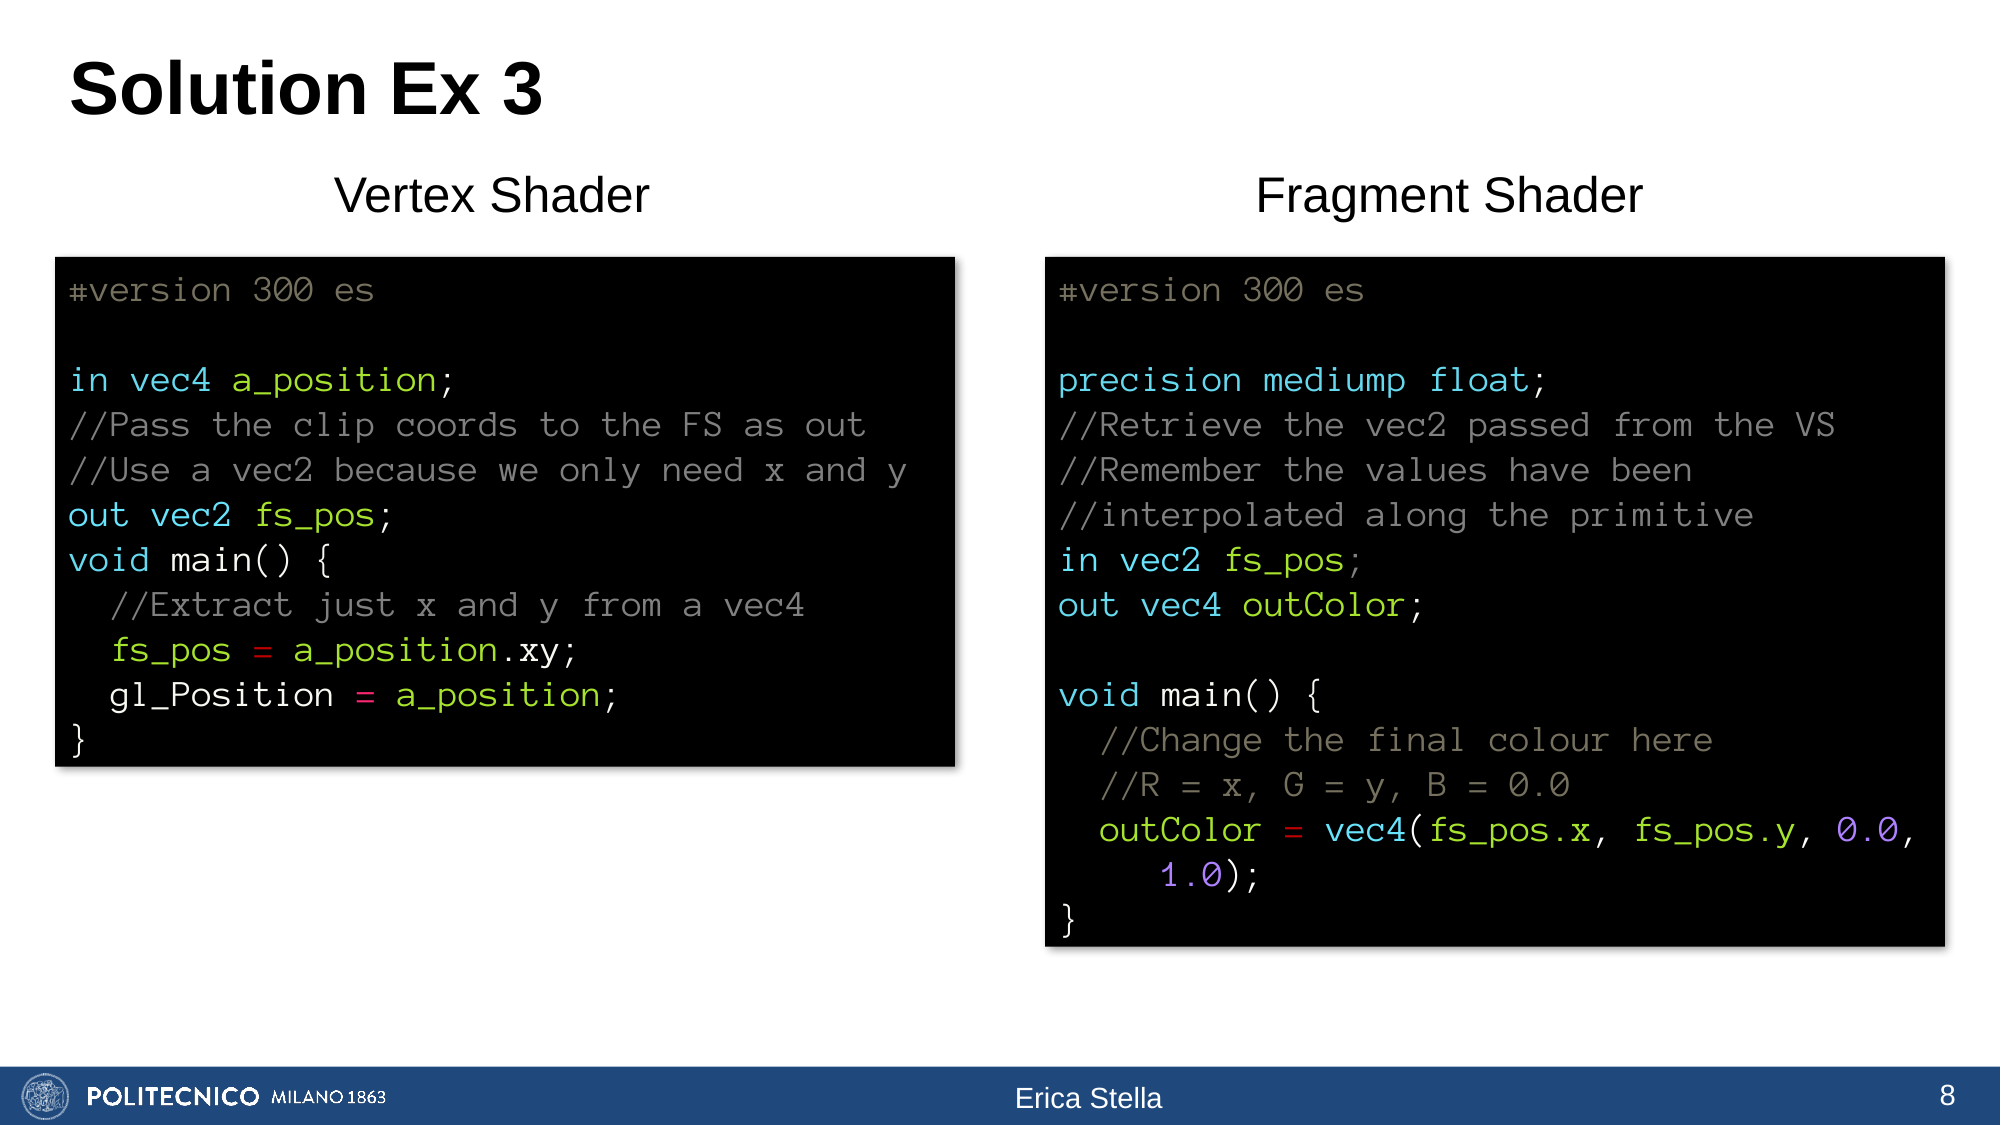

# Solution Ex 3
Vertex Shader
Fragment Shader
#version 300 es

in vec4 a_position;
//Pass the clip coords to the FS as out
//Use a vec2 because we only need x and y
out vec2 fs_pos;
void main() {
  //Extract just x and y from a vec4
  fs_pos = a_position.xy;
  gl_Position = a_position;
}
#version 300 es

precision mediump float;
//Retrieve the vec2 passed from the VS
//Remember the values have been //interpolated along the primitive
in vec2 fs_pos;
out vec4 outColor;

void main() {
  //Change the final colour here
  //R = x, G = y, B = 0.0
  outColor = vec4(fs_pos.x, fs_pos.y, 0.0,      1.0);
}
8
Erica Stella